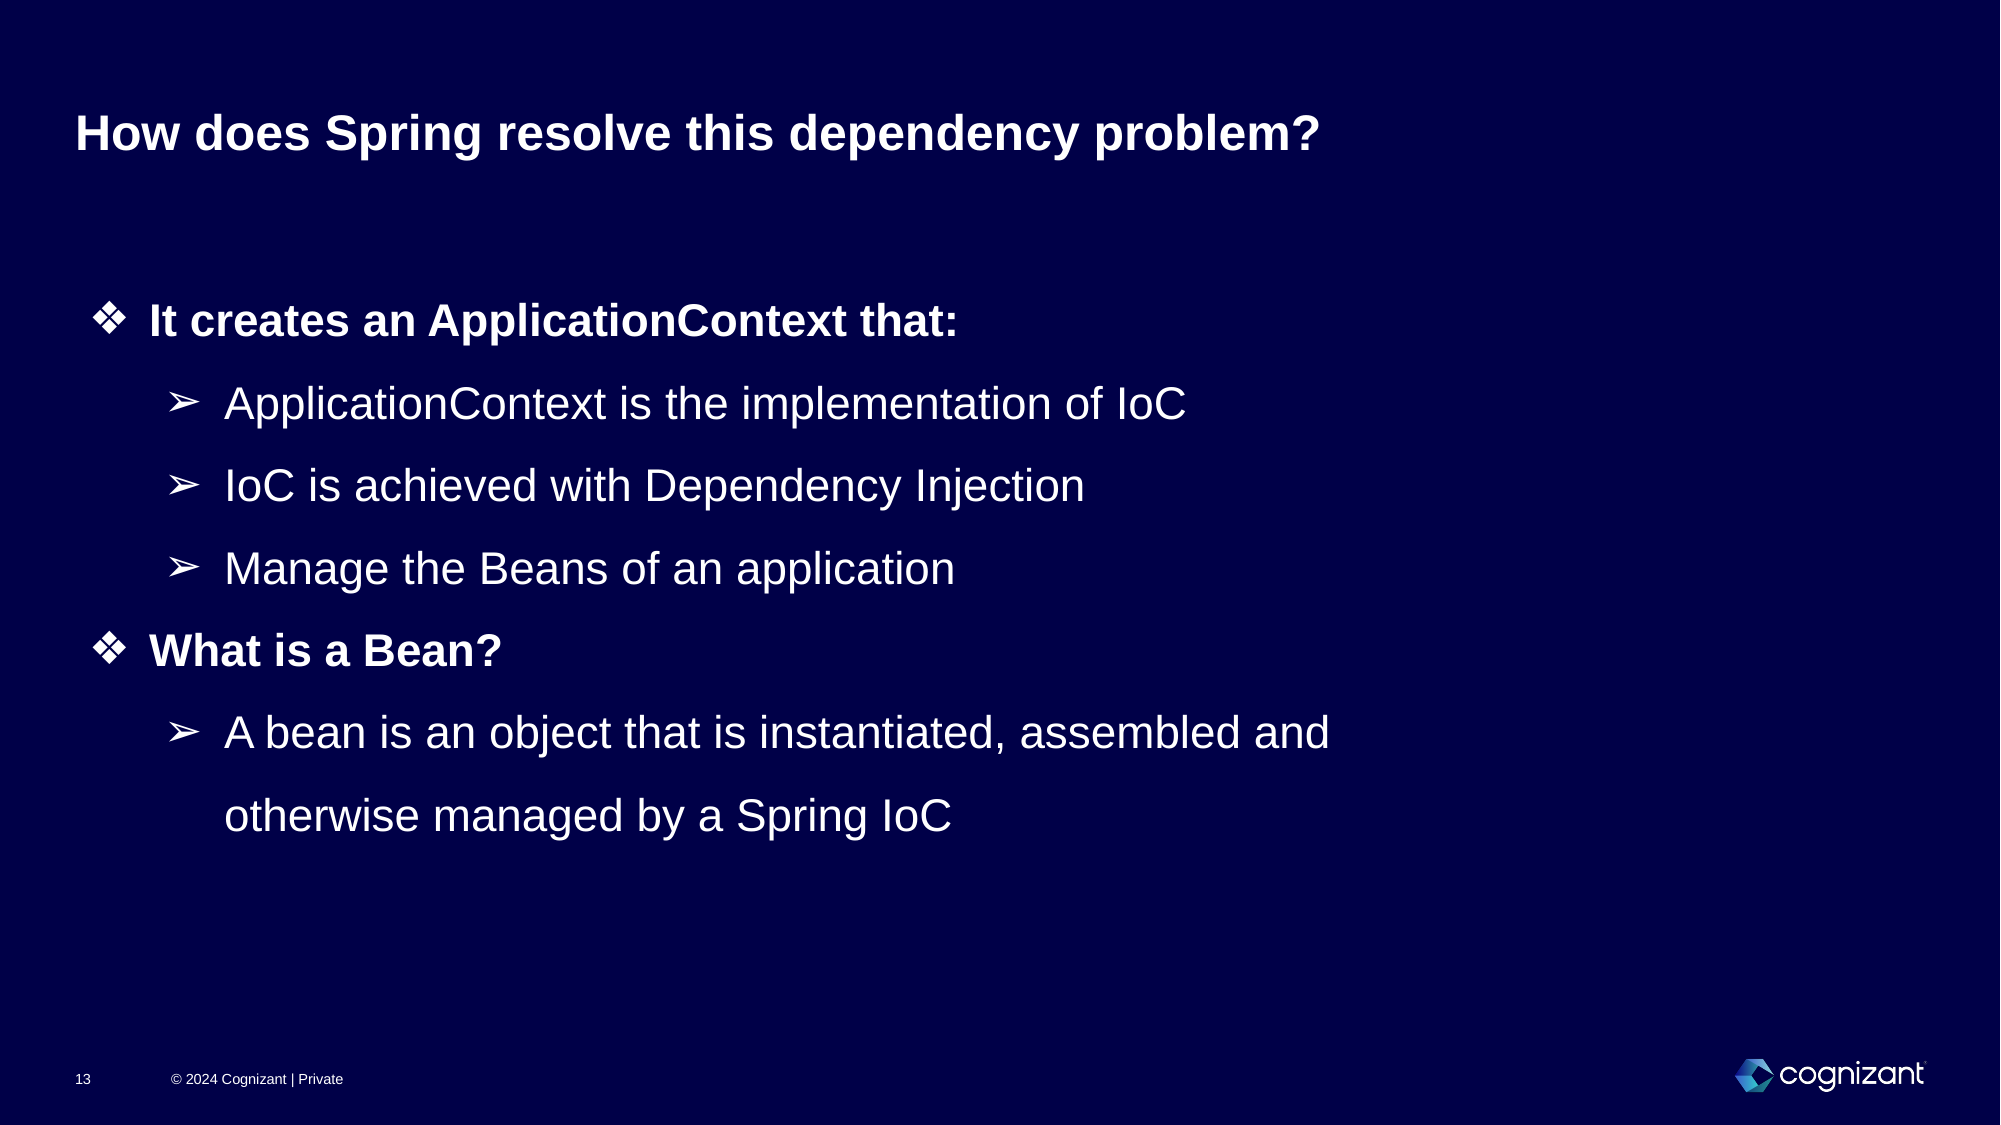

# How does Spring resolve this dependency problem?

It creates an ApplicationContext that:
ApplicationContext is the implementation of IoC
IoC is achieved with Dependency Injection
Manage the Beans of an application
What is a Bean?
A bean is an object that is instantiated, assembled and otherwise managed by a Spring IoC
© 2024 Cognizant | Private
13